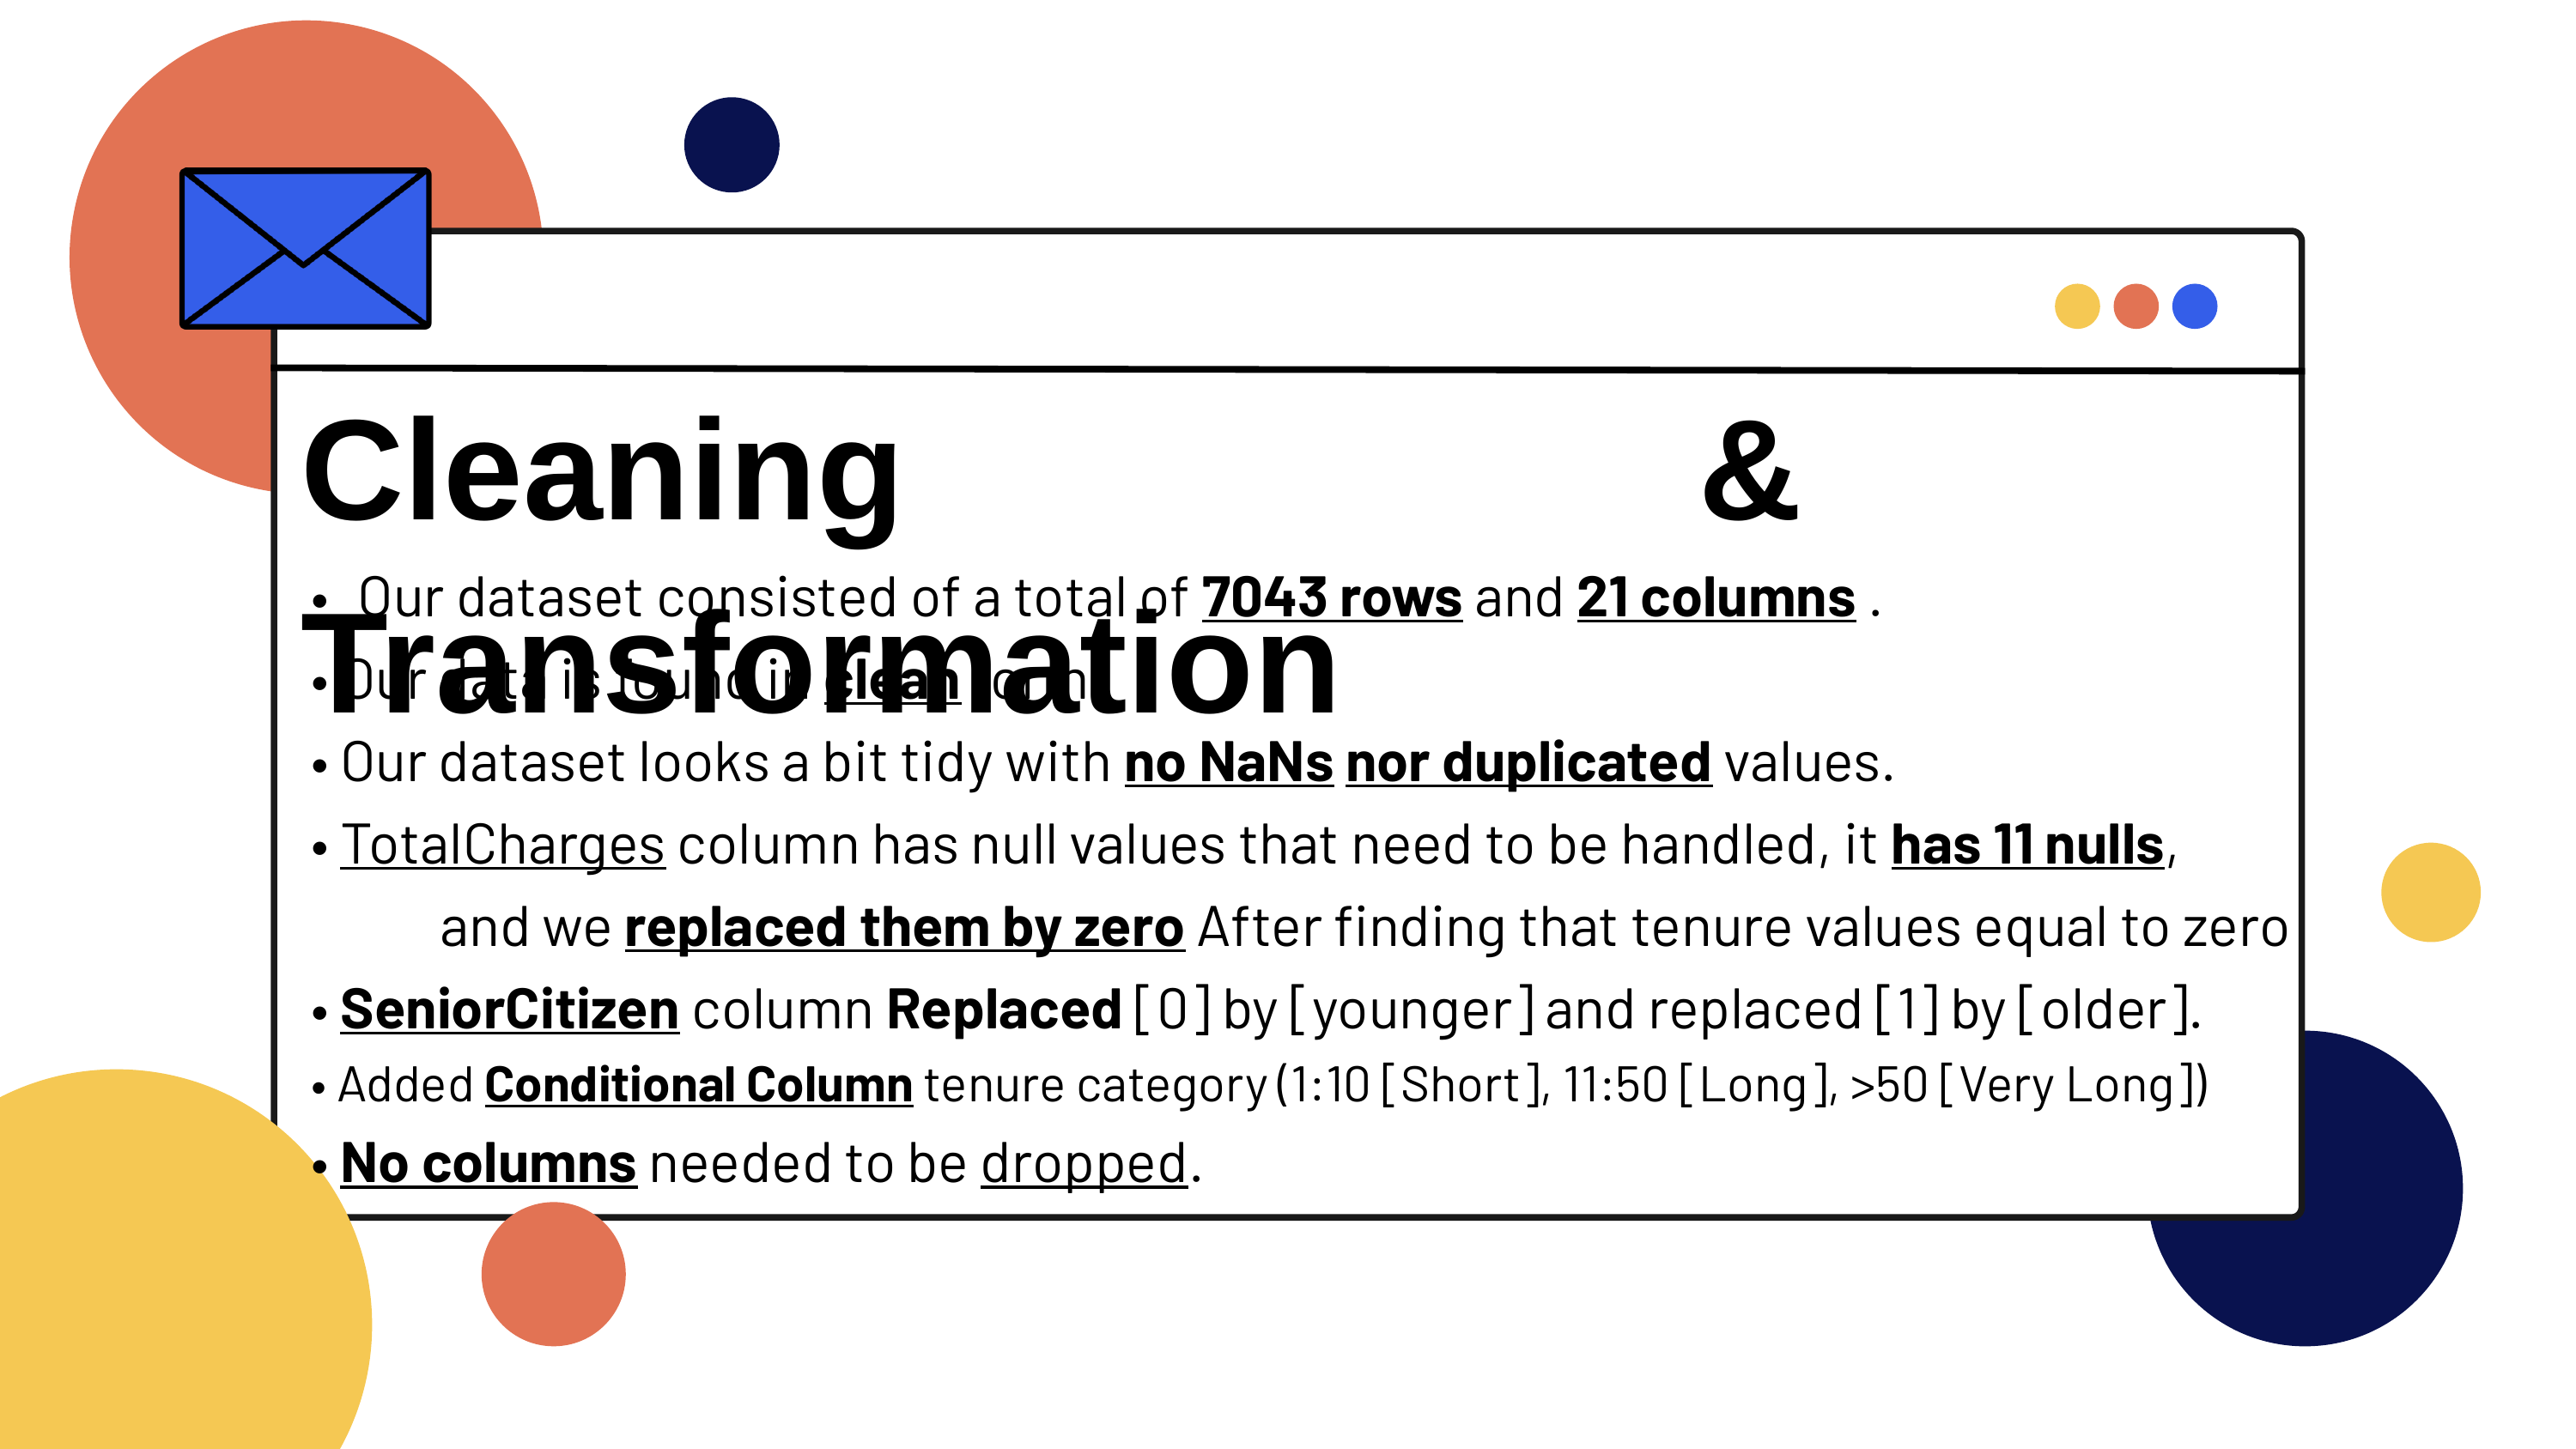

Cleaning & Transformation

LARANA COMPANY
• Our dataset consisted of a total of 7043 rows and 21 columns .
• Our data is found in clean form.
• Our dataset looks a bit tidy with no NaNs nor duplicated values.
• TotalCharges column has null values that need to be handled, it has 11 nulls,
	and we replaced them by zero After finding that tenure values equal to zero
• SeniorCitizen column Replaced [0] by [younger] and replaced [1] by [older].
• Added Conditional Column tenure category (1:10 [Short], 11:50 [Long], >50 [Very Long])
• No columns needed to be dropped.